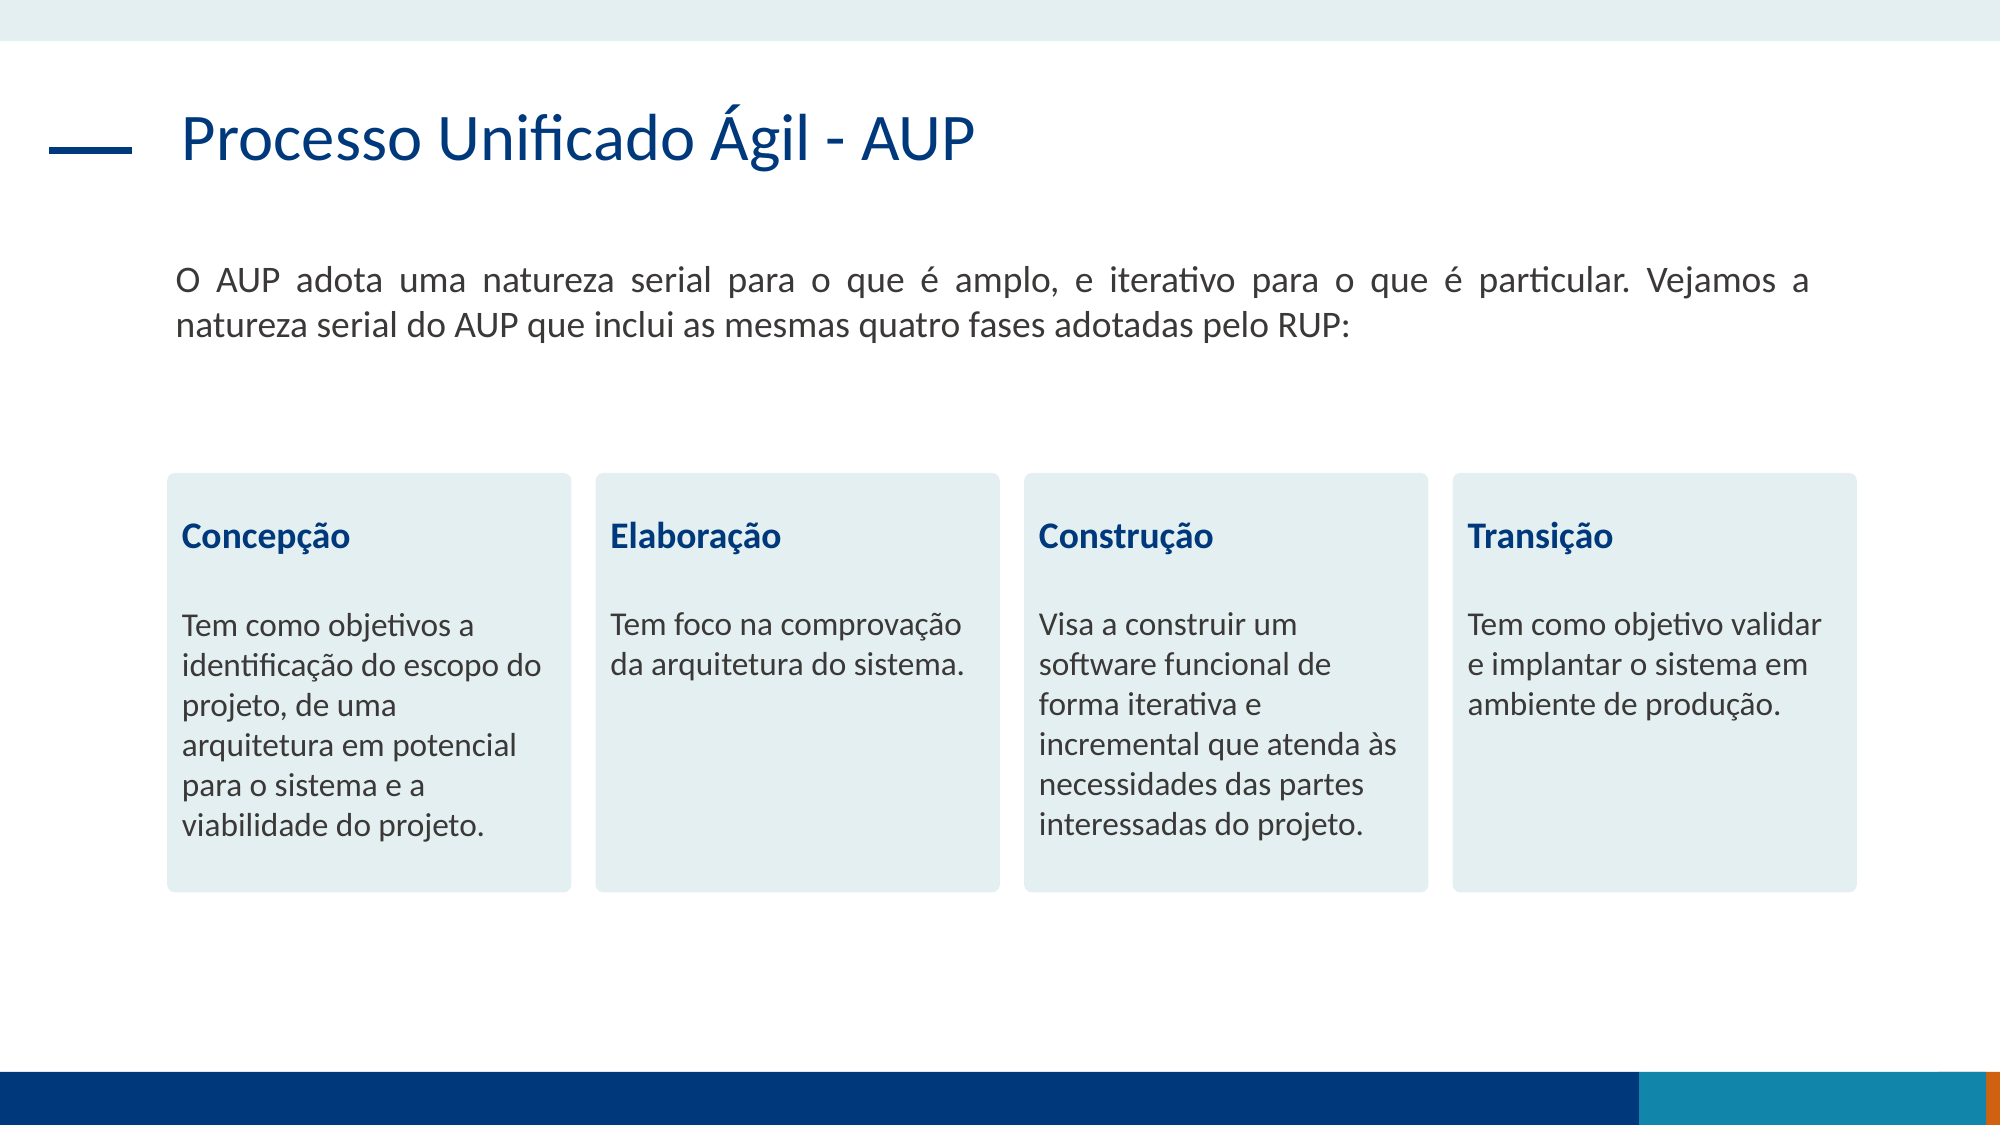

Processo Unificado Ágil - AUP
O AUP adota uma natureza serial para o que é amplo, e iterativo para o que é particular. Vejamos a natureza serial do AUP que inclui as mesmas quatro fases adotadas pelo RUP:

Concepção
Elaboração
Construção
Transição
Tem foco na comprovação da arquitetura do sistema.
Visa a construir um software funcional de forma iterativa e incremental que atenda às necessidades das partes interessadas do projeto.
Tem como objetivo validar e implantar o sistema em ambiente de produção.
Tem como objetivos a identificação do escopo do projeto, de uma arquitetura em potencial para o sistema e a viabilidade do projeto.